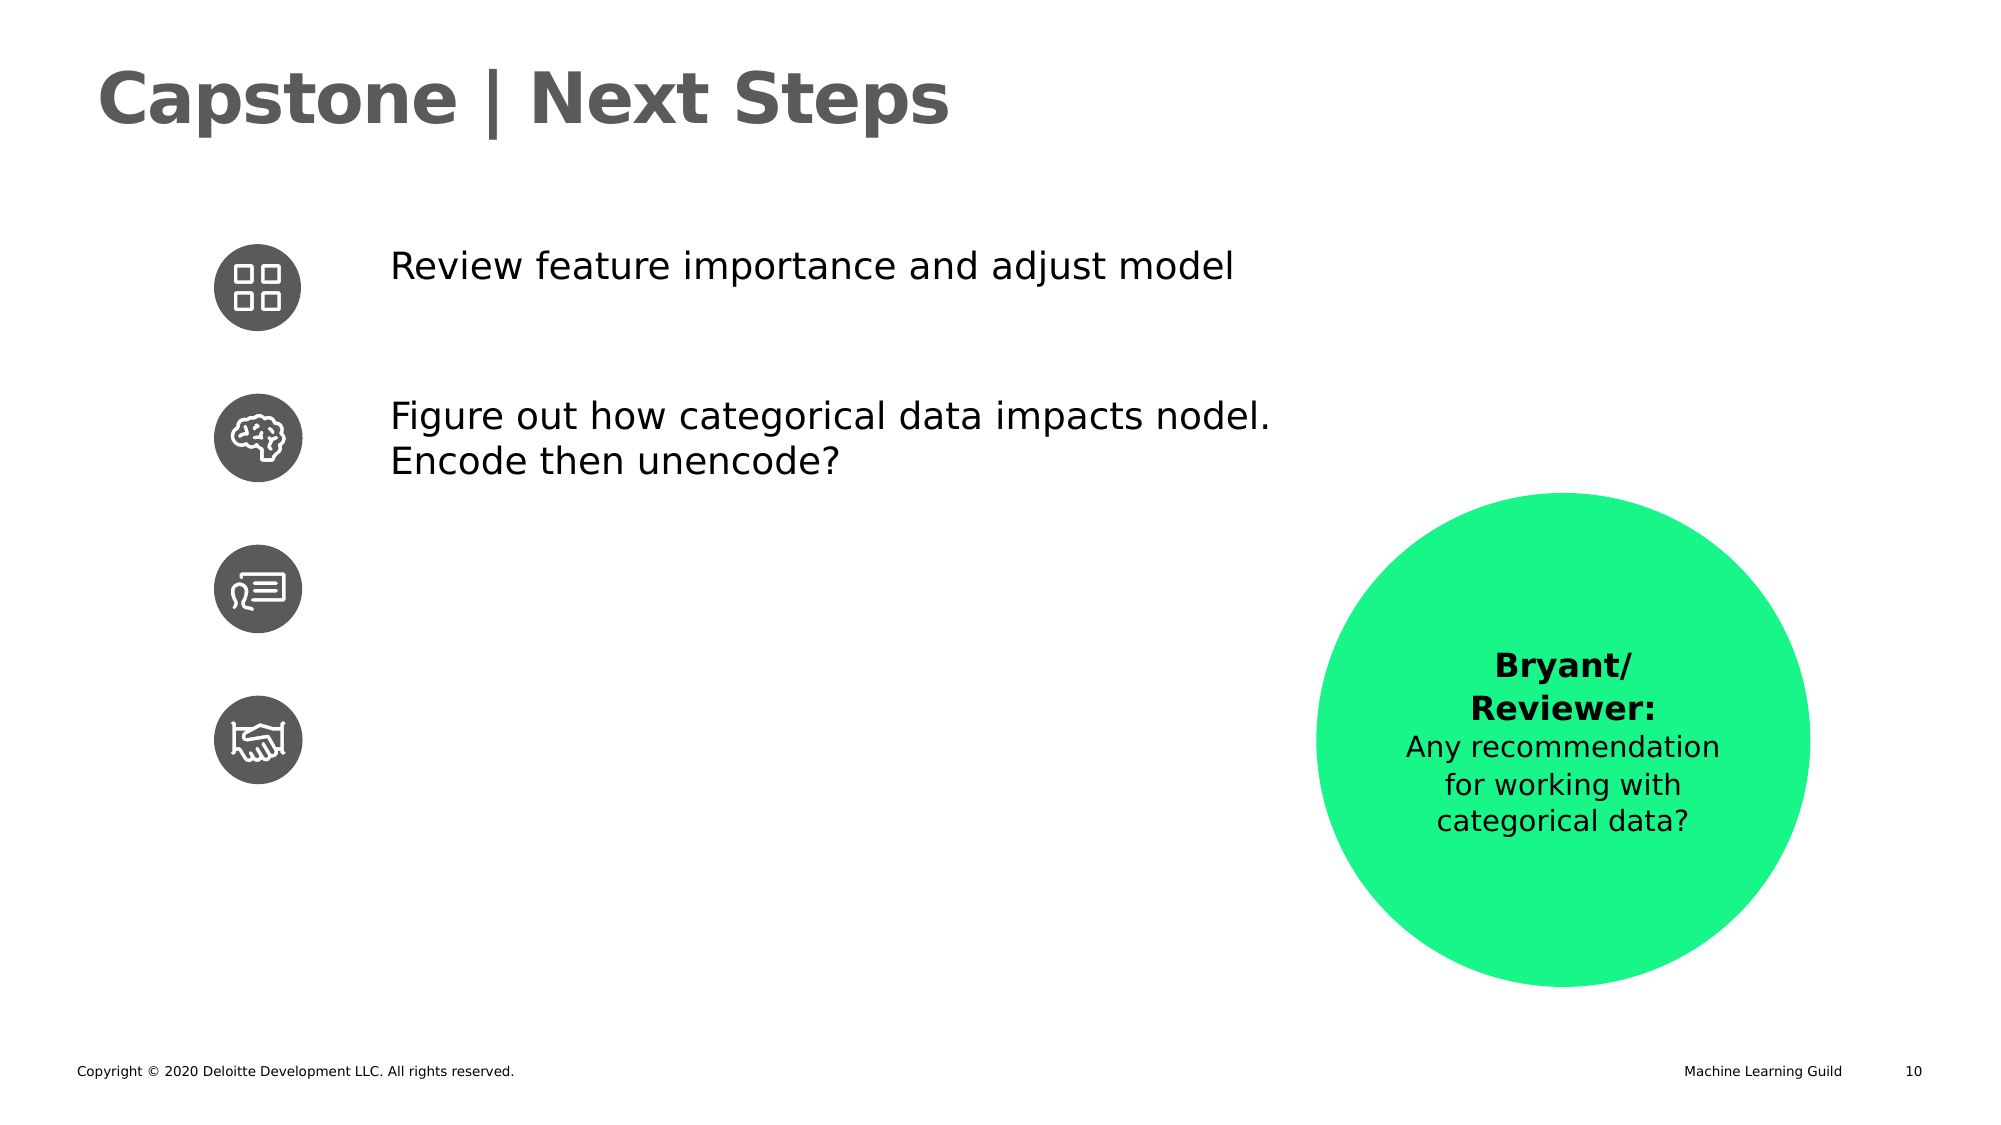

Capstone | Next Steps
Review feature importance and adjust model

Figure out how categorical data impacts nodel. Encode then unencode?

Bryant/ Reviewer:
Any recommendation for working with categorical data?
10
CARE DELIVERY TECHNOLOGY SERVICES